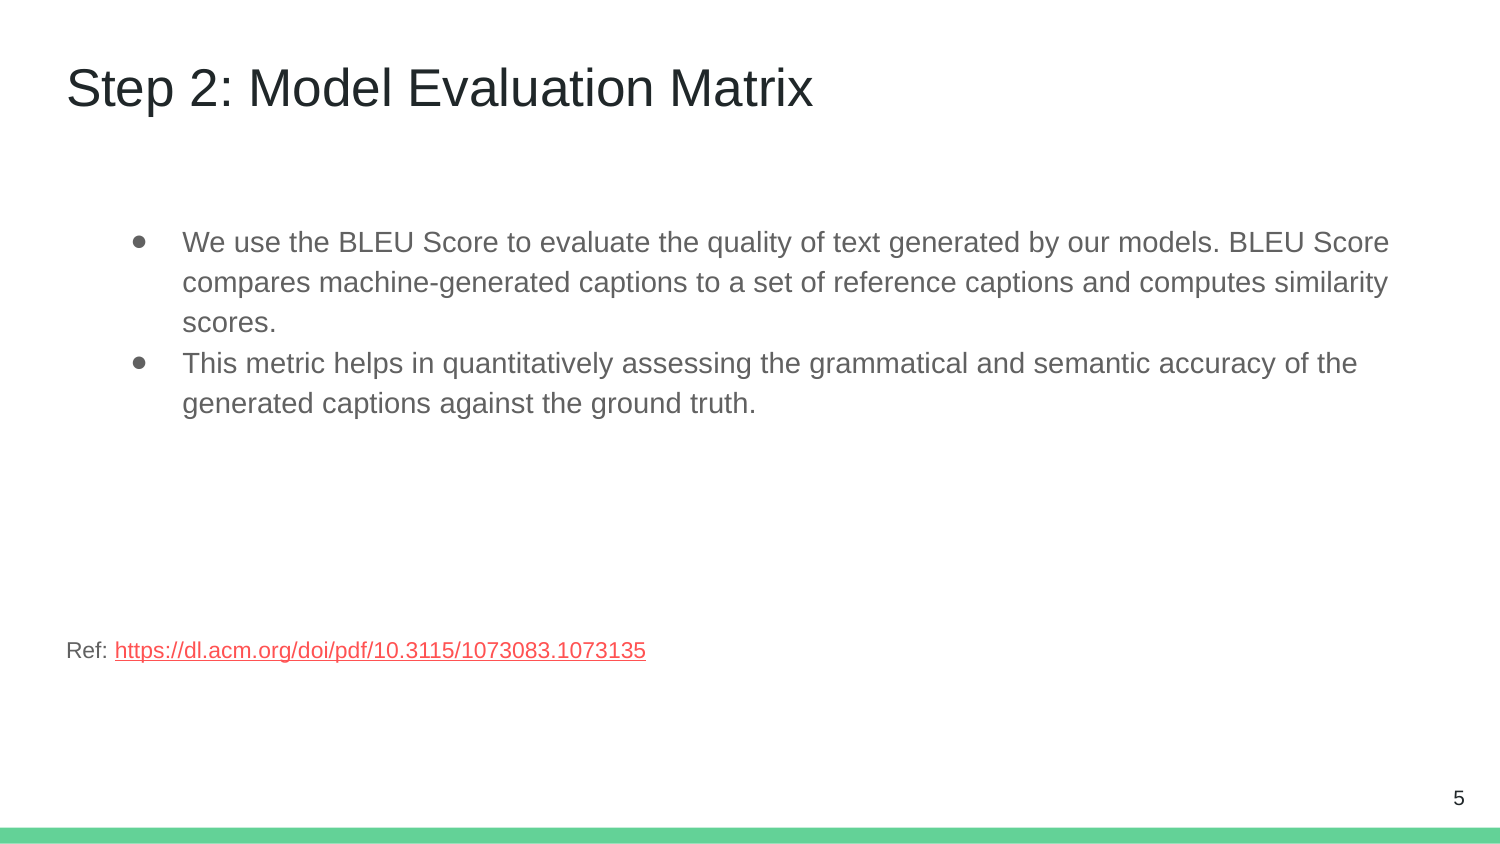

# Step 2: Model Evaluation Matrix

We use the BLEU Score to evaluate the quality of text generated by our models. BLEU Score compares machine-generated captions to a set of reference captions and computes similarity scores.
This metric helps in quantitatively assessing the grammatical and semantic accuracy of the generated captions against the ground truth.

Ref: https://dl.acm.org/doi/pdf/10.3115/1073083.1073135

5